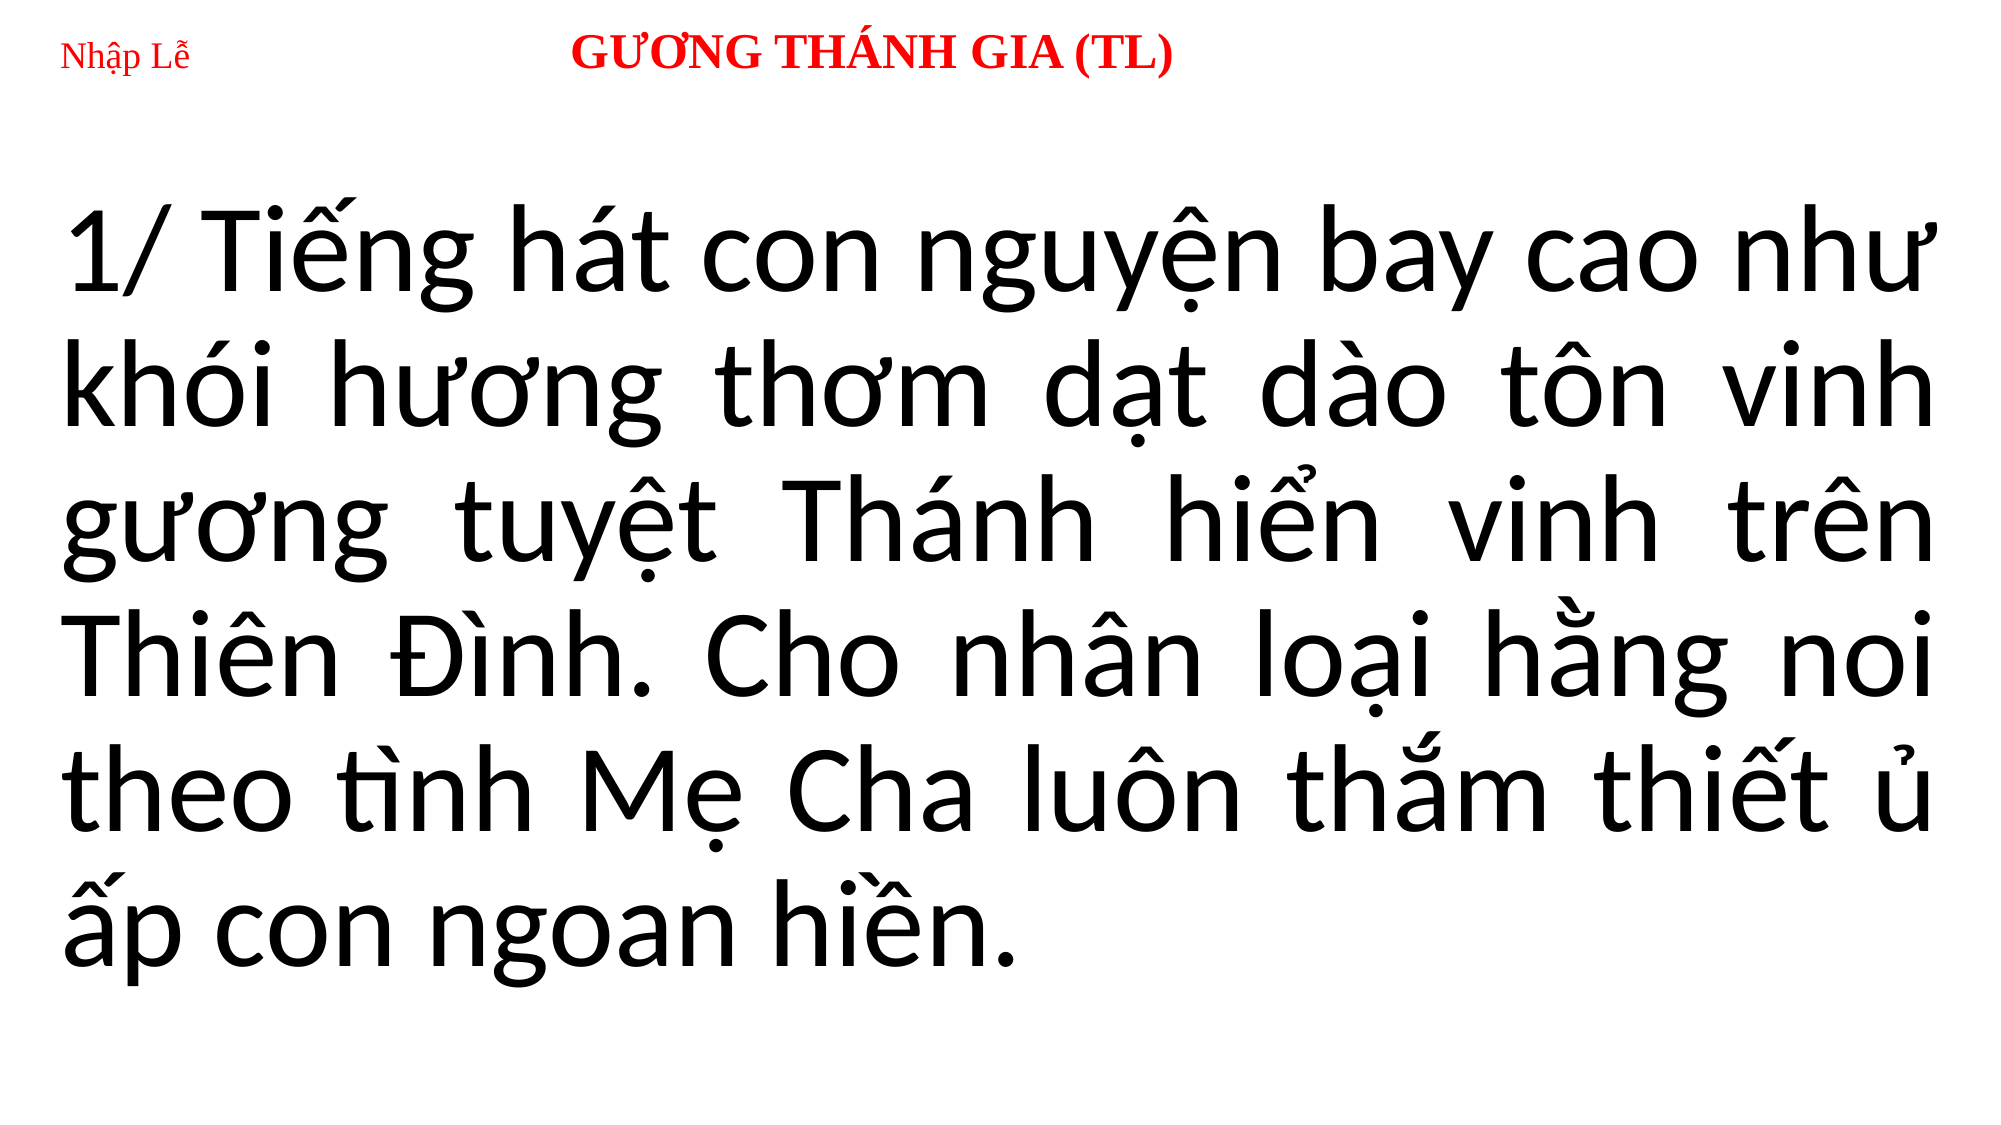

# Nhập Lễ                                        GƯƠNG THÁNH GIA (TL)
1/ Tiếng hát con nguyện bay cao như khói hương thơm dạt dào tôn vinh gương tuyệt Thánh hiển vinh trên Thiên Đình. Cho nhân loại hằng noi theo tình Mẹ Cha luôn thắm thiết ủ ấp con ngoan hiền.